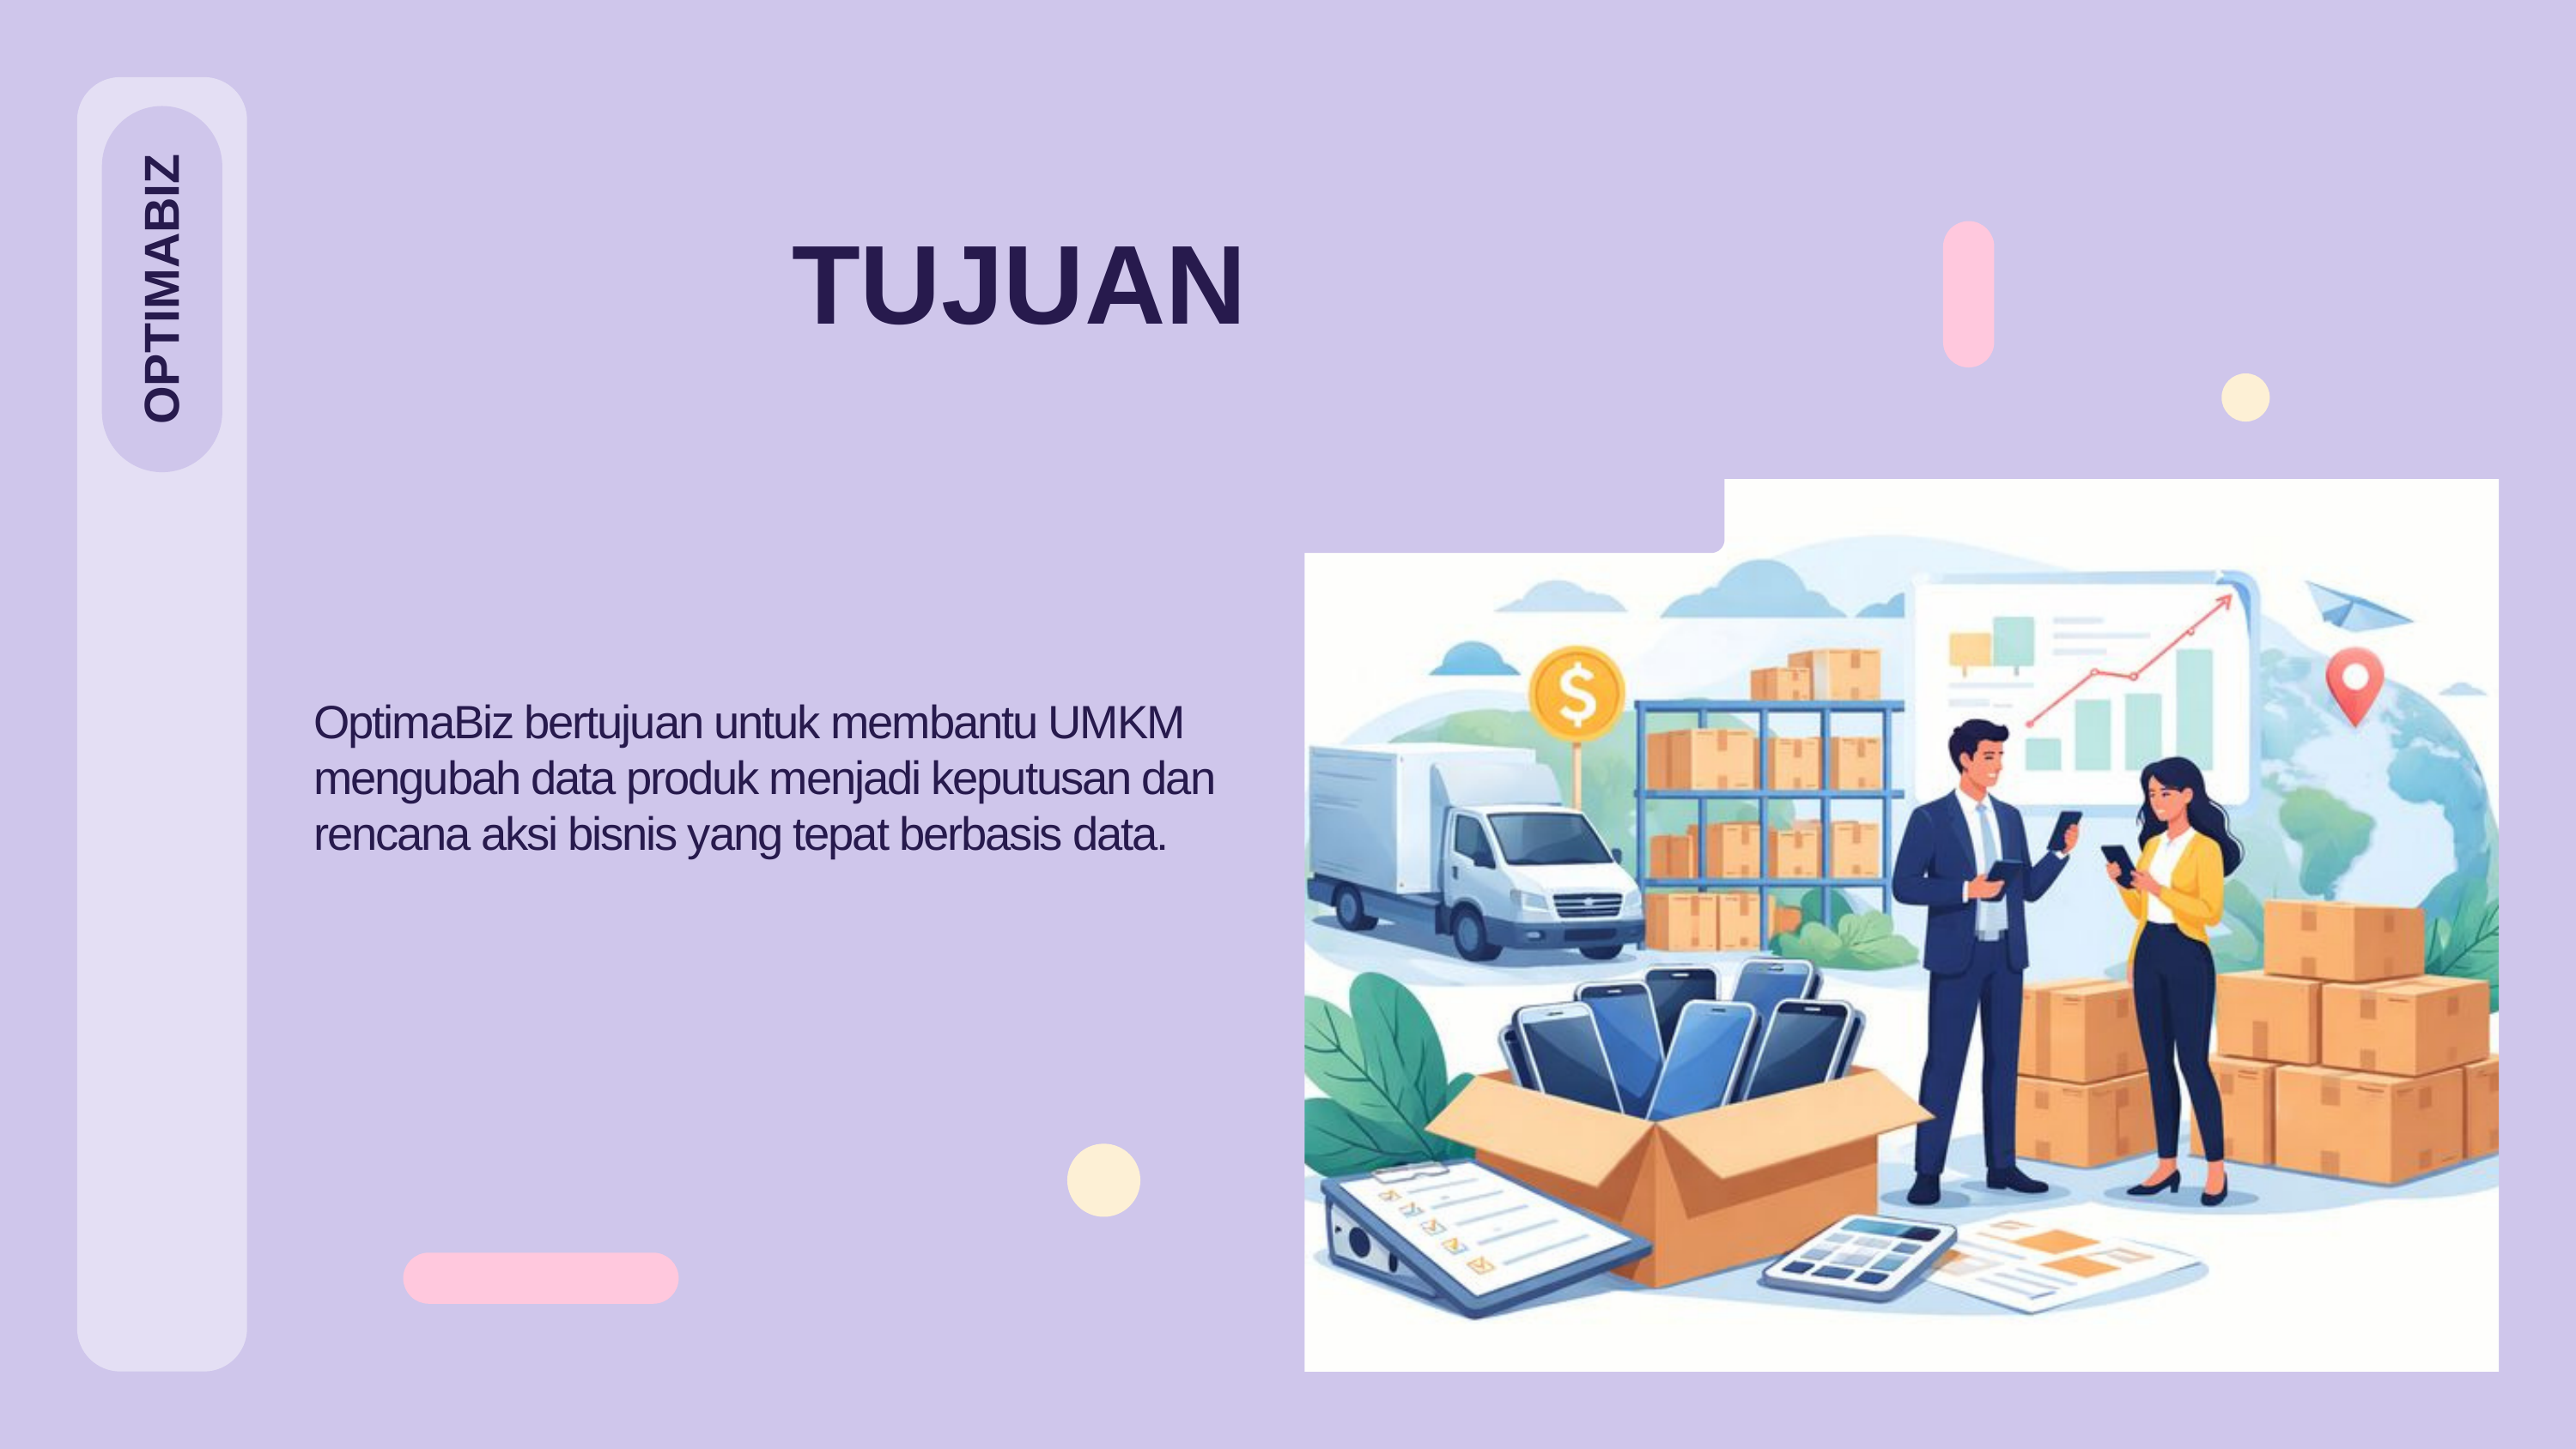

TUJUAN
OPTIMABIZ

OptimaBiz bertujuan untuk membantu UMKM mengubah data produk menjadi keputusan dan rencana aksi bisnis yang tepat berbasis data.